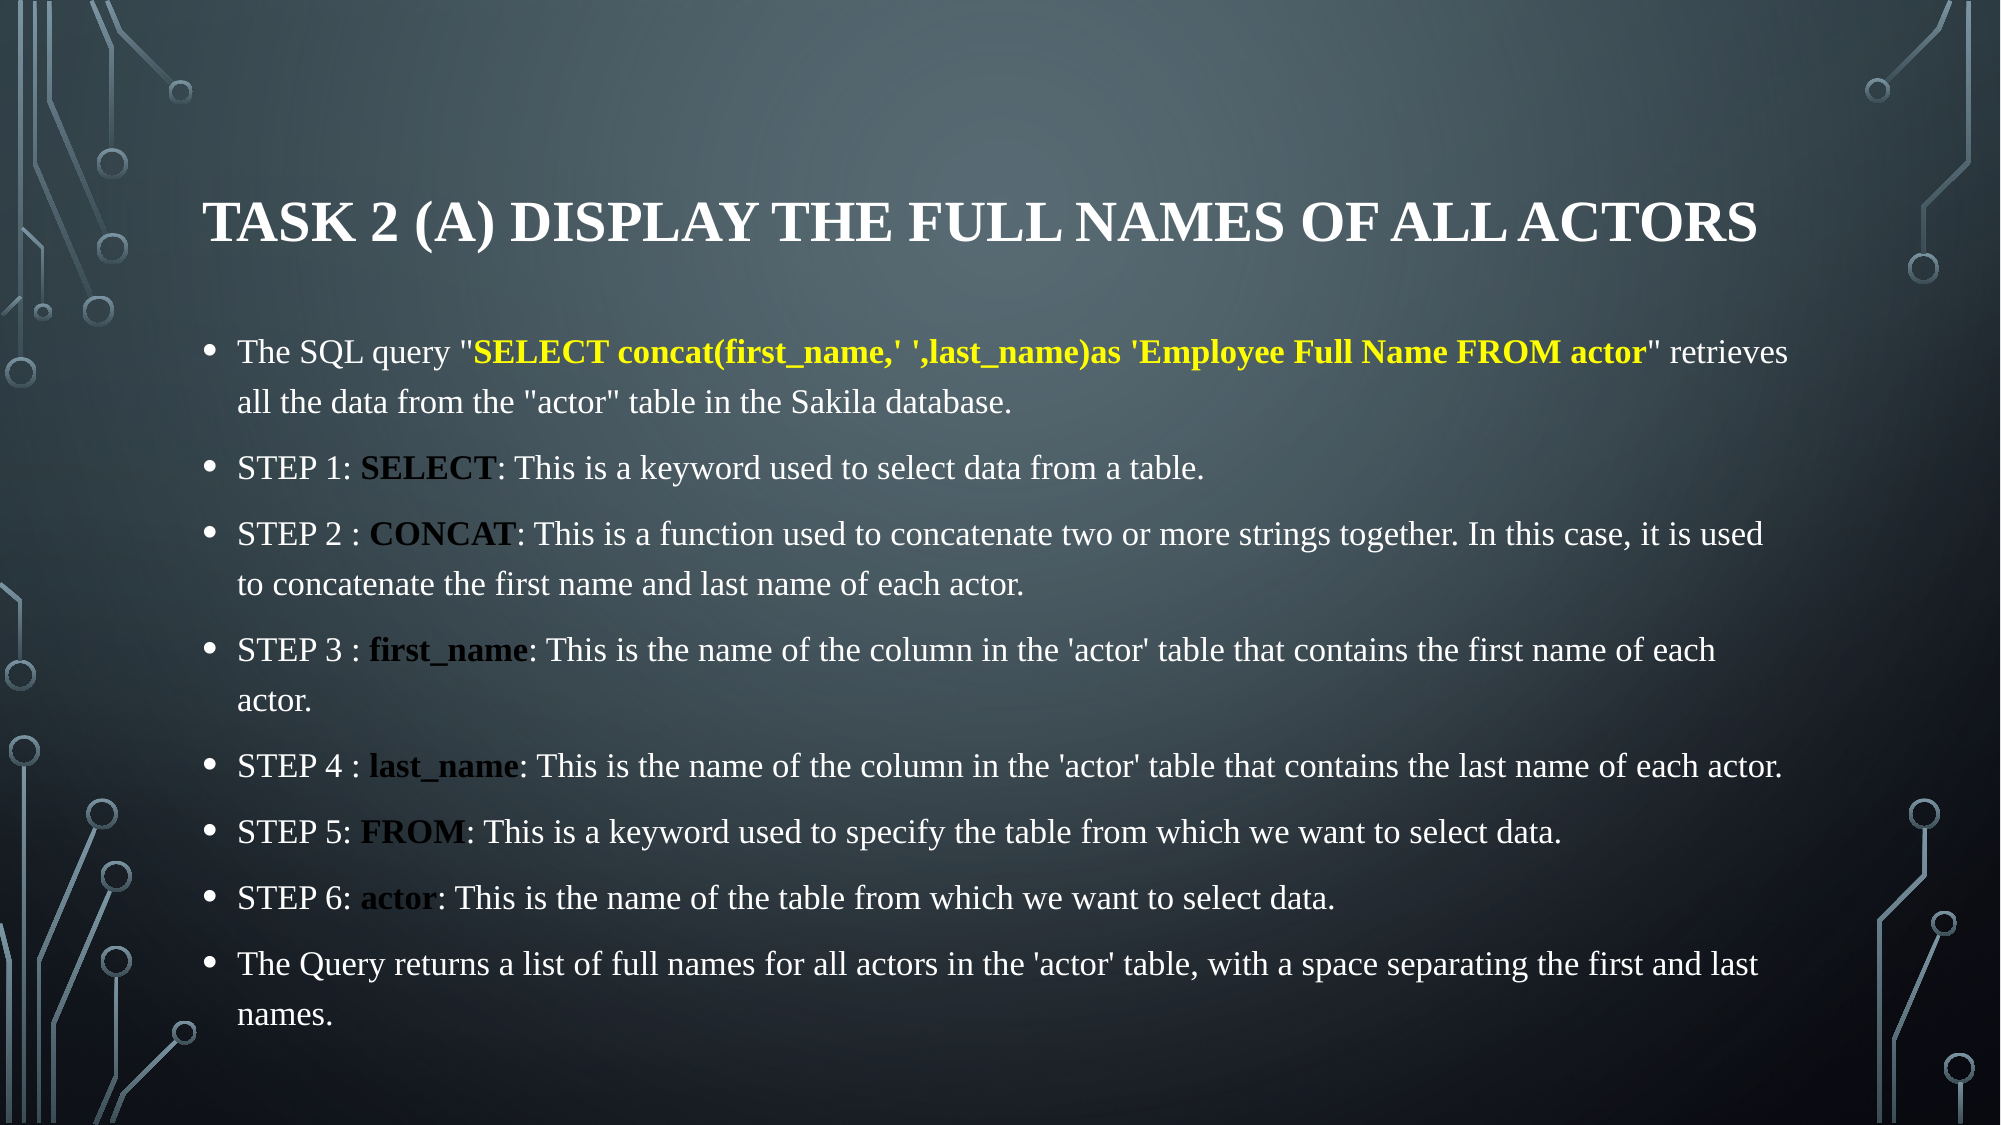

# Task 2 (a) Display the full names of all actors
The SQL query "SELECT concat(first_name,' ',last_name)as 'Employee Full Name FROM actor" retrieves all the data from the "actor" table in the Sakila database.
STEP 1: SELECT: This is a keyword used to select data from a table.
STEP 2 : CONCAT: This is a function used to concatenate two or more strings together. In this case, it is used to concatenate the first name and last name of each actor.
STEP 3 : first_name: This is the name of the column in the 'actor' table that contains the first name of each actor.
STEP 4 : last_name: This is the name of the column in the 'actor' table that contains the last name of each actor.
STEP 5: FROM: This is a keyword used to specify the table from which we want to select data.
STEP 6: actor: This is the name of the table from which we want to select data.
The Query returns a list of full names for all actors in the 'actor' table, with a space separating the first and last names.